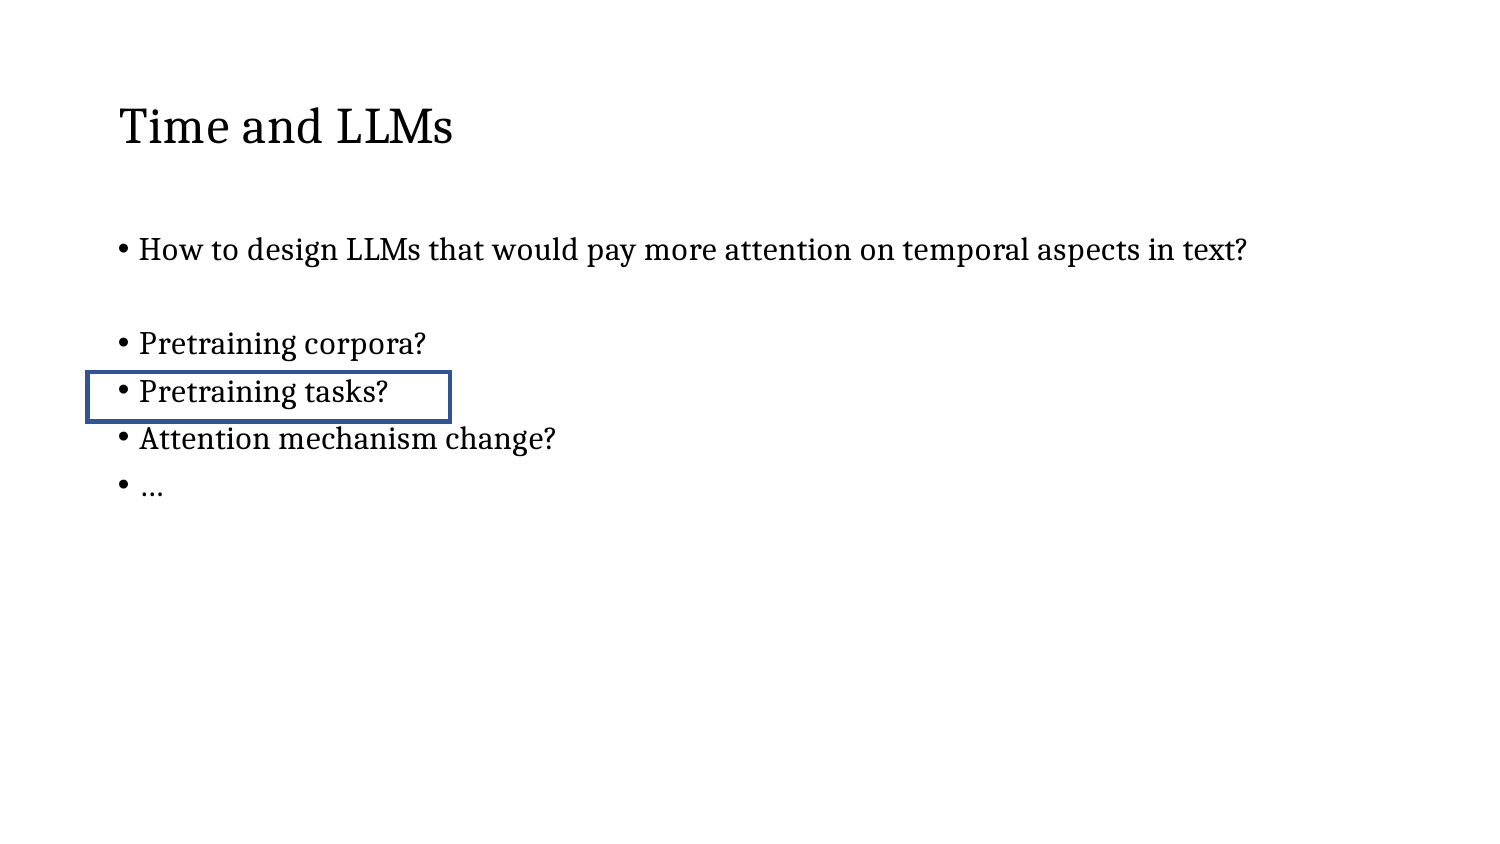

# Time and LLMs
How to design LLMs that would pay more attention on temporal aspects in text?

Pretraining corpora?
Pretraining tasks?
Attention mechanism change?
…